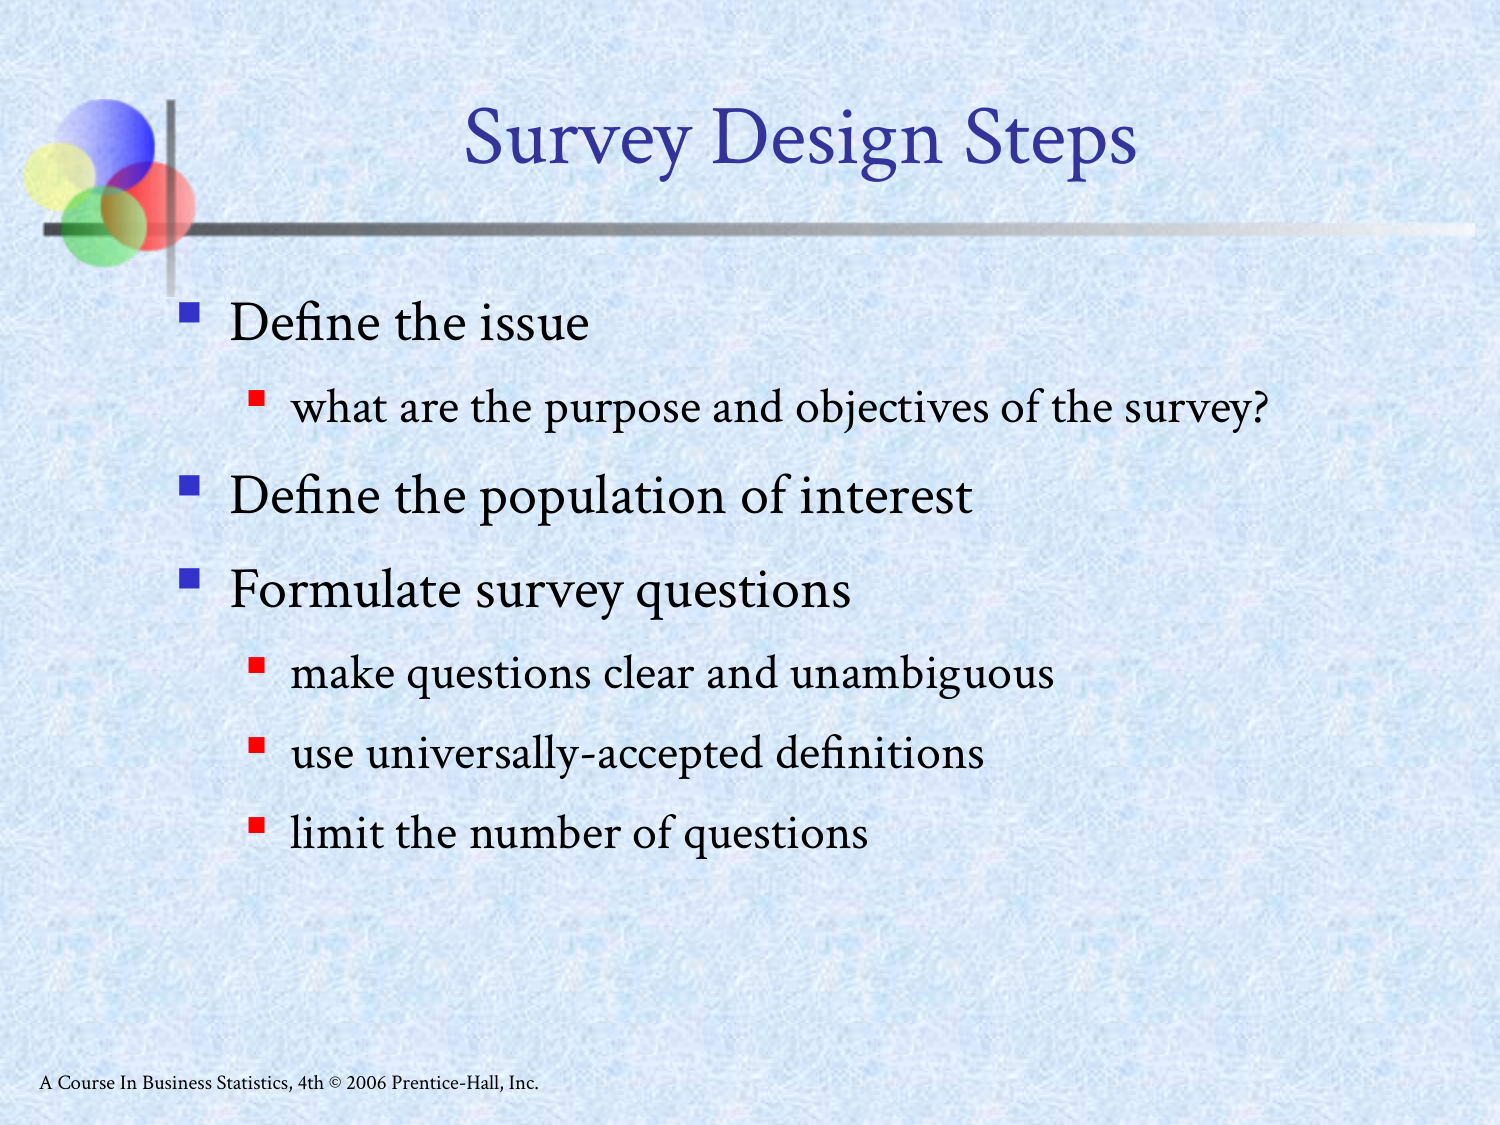

# Survey Design Steps
Define the issue
what are the purpose and objectives of the survey?
Define the population of interest
Formulate survey questions
make questions clear and unambiguous
use universally-accepted definitions
limit the number of questions
A Course In Business Statistics, 4th © 2006 Prentice-Hall, Inc.